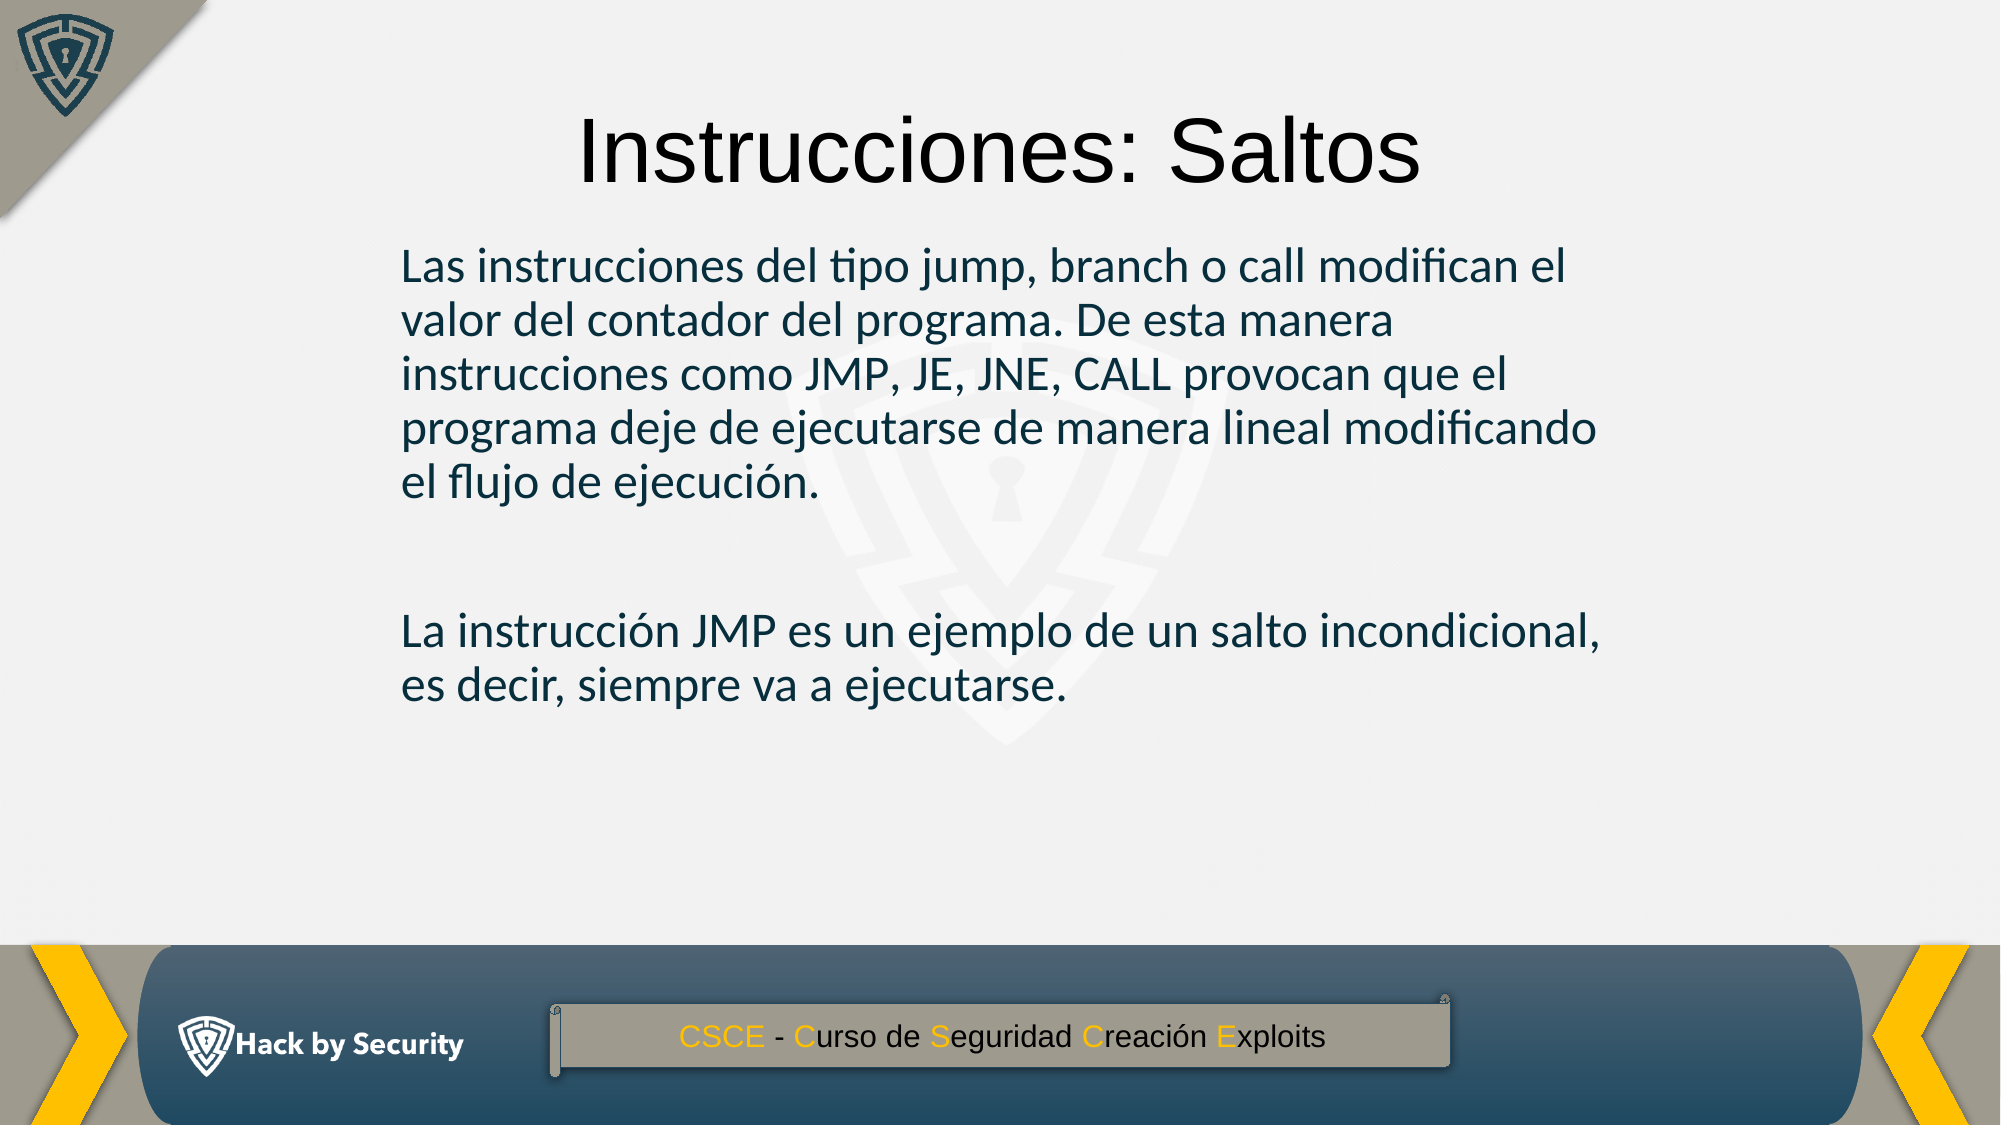

Instrucciones: Saltos
Las instrucciones del tipo jump, branch o call modifican el valor del contador del programa. De esta manera instrucciones como JMP, JE, JNE, CALL provocan que el programa deje de ejecutarse de manera lineal modificando el flujo de ejecución.

La instrucción JMP es un ejemplo de un salto incondicional, es decir, siempre va a ejecutarse.